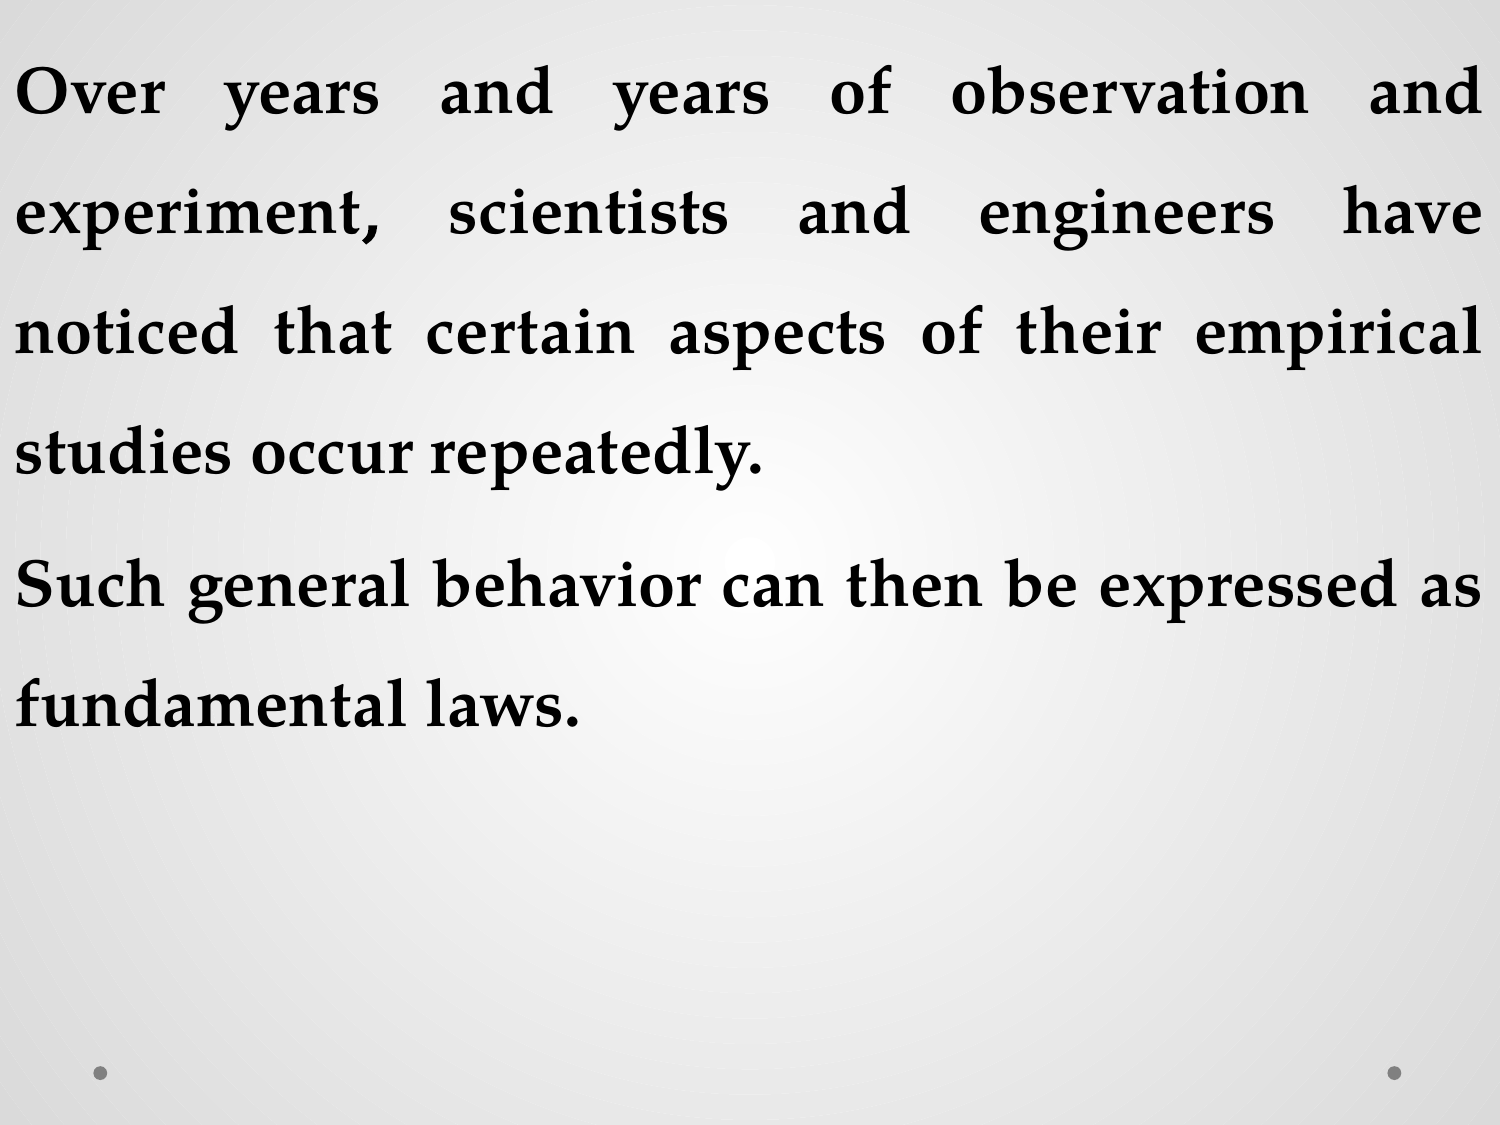

Over years and years of observation and experiment, scientists and engineers have noticed that certain aspects of their empirical studies occur repeatedly.
Such general behavior can then be expressed as fundamental laws.